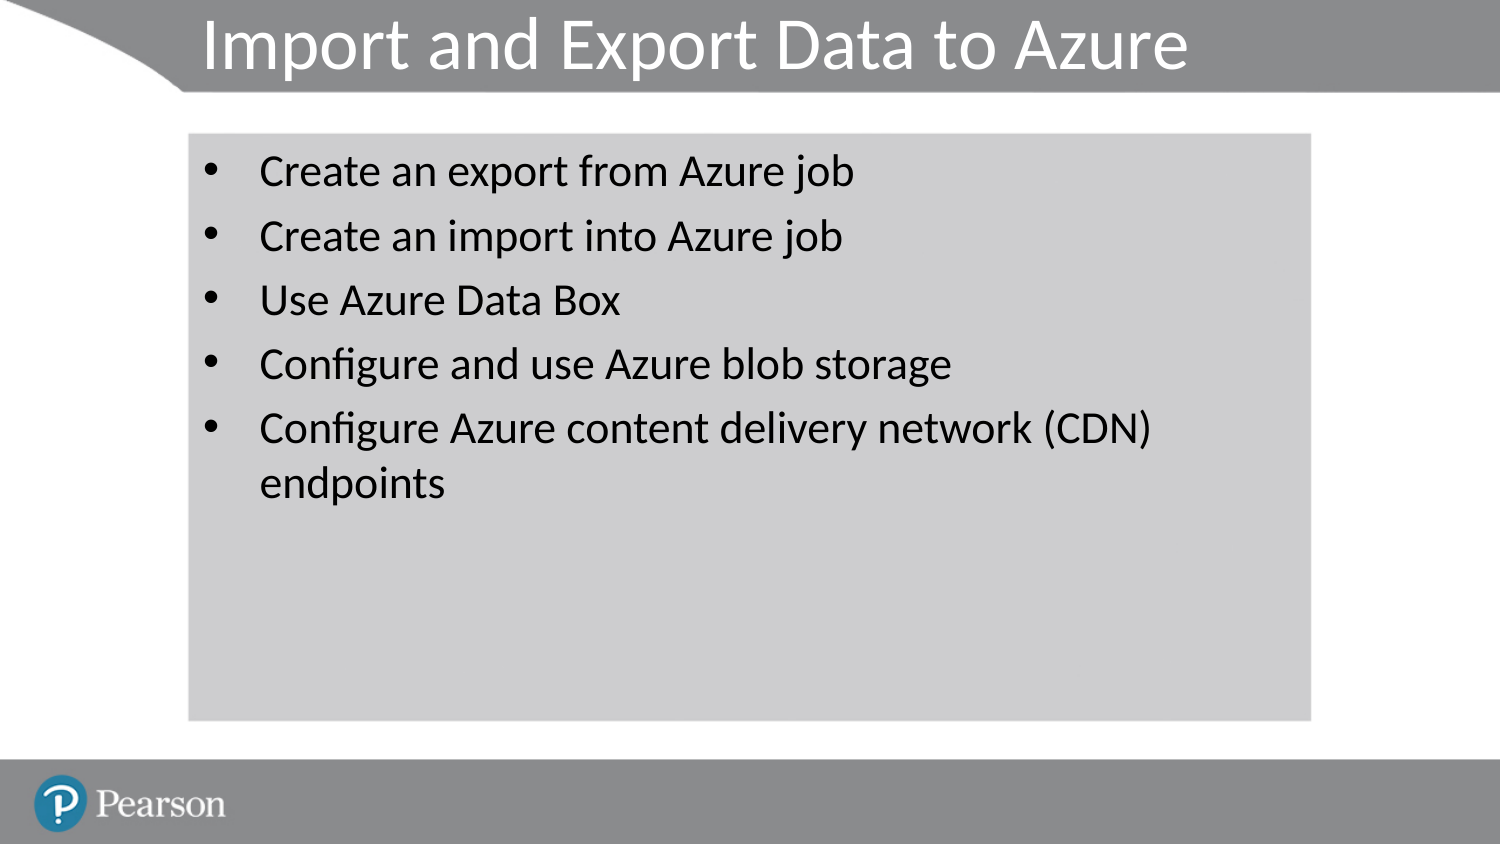

# Import and Export Data to Azure
Create an export from Azure job
Create an import into Azure job
Use Azure Data Box
Configure and use Azure blob storage
Configure Azure content delivery network (CDN) endpoints